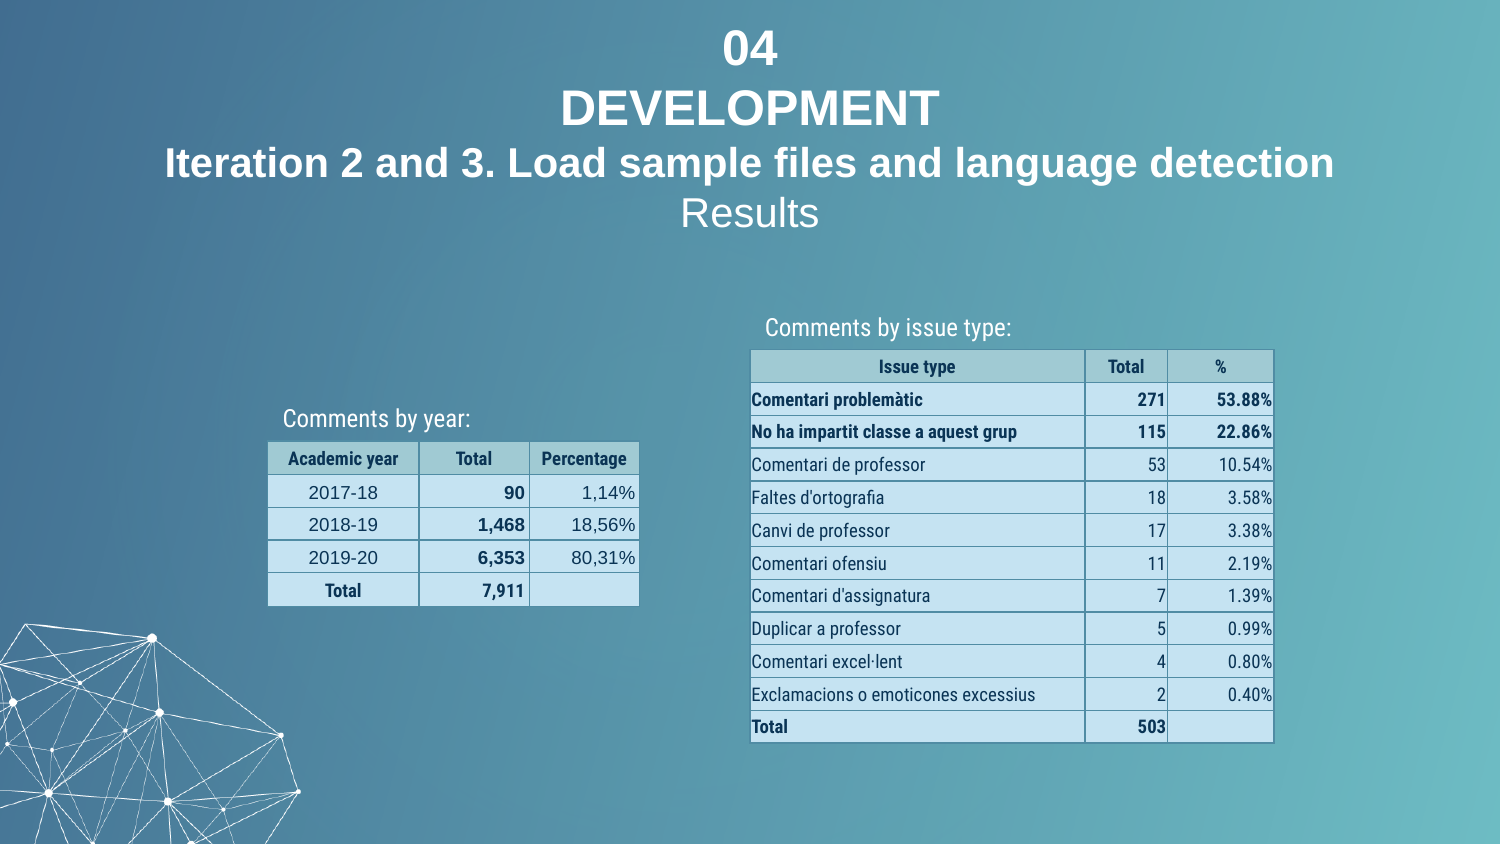

04
DEVELOPMENT
Iteration 2 and 3. Load sample files and language detection
Results
Comments by issue type:
| Issue type | Total | % |
| --- | --- | --- |
| Comentari problemàtic | 271 | 53.88% |
| No ha impartit classe a aquest grup | 115 | 22.86% |
| Comentari de professor | 53 | 10.54% |
| Faltes d'ortografia | 18 | 3.58% |
| Canvi de professor | 17 | 3.38% |
| Comentari ofensiu | 11 | 2.19% |
| Comentari d'assignatura | 7 | 1.39% |
| Duplicar a professor | 5 | 0.99% |
| Comentari excel·lent | 4 | 0.80% |
| Exclamacions o emoticones excessius | 2 | 0.40% |
| Total | 503 |  |
Comments by year:
| Academic year | Total | Percentage |
| --- | --- | --- |
| 2017-18 | 90 | 1,14% |
| 2018-19 | 1,468 | 18,56% |
| 2019-20 | 6,353 | 80,31% |
| Total | 7,911 |  |